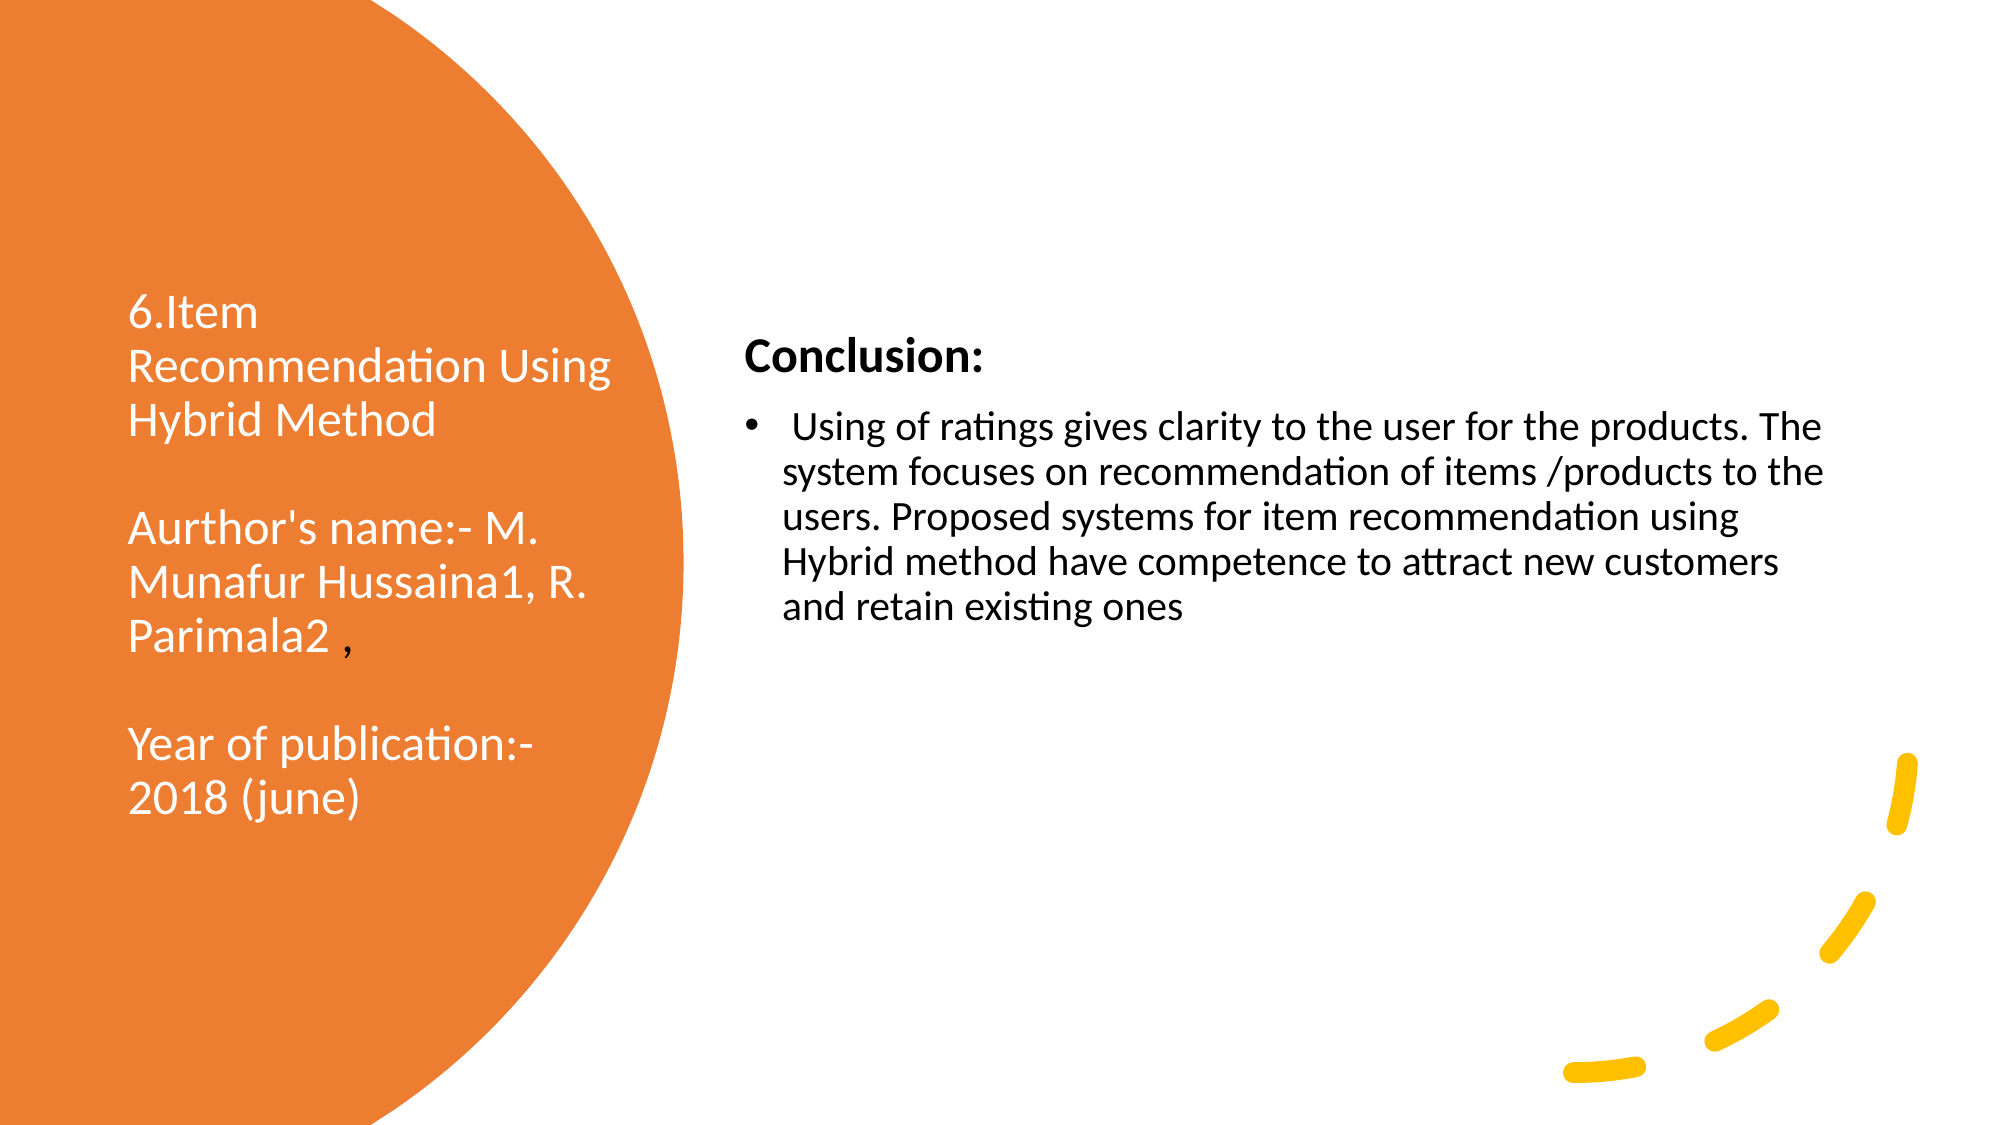

4.HybriModel for Solving Cold-star

Conclusion:
 Using of ratings gives clarity to the user for the products. The system focuses on recommendation of items /products to the users. Proposed systems for item recommendation using Hybrid method have competence to attract new customers and retain existing ones

# 6.Item Recommendation Using Hybrid Method
Aurthor's name:- M. Munafur Hussaina1, R. Parimala2 ,
Year of publication:- 
2018 (june)